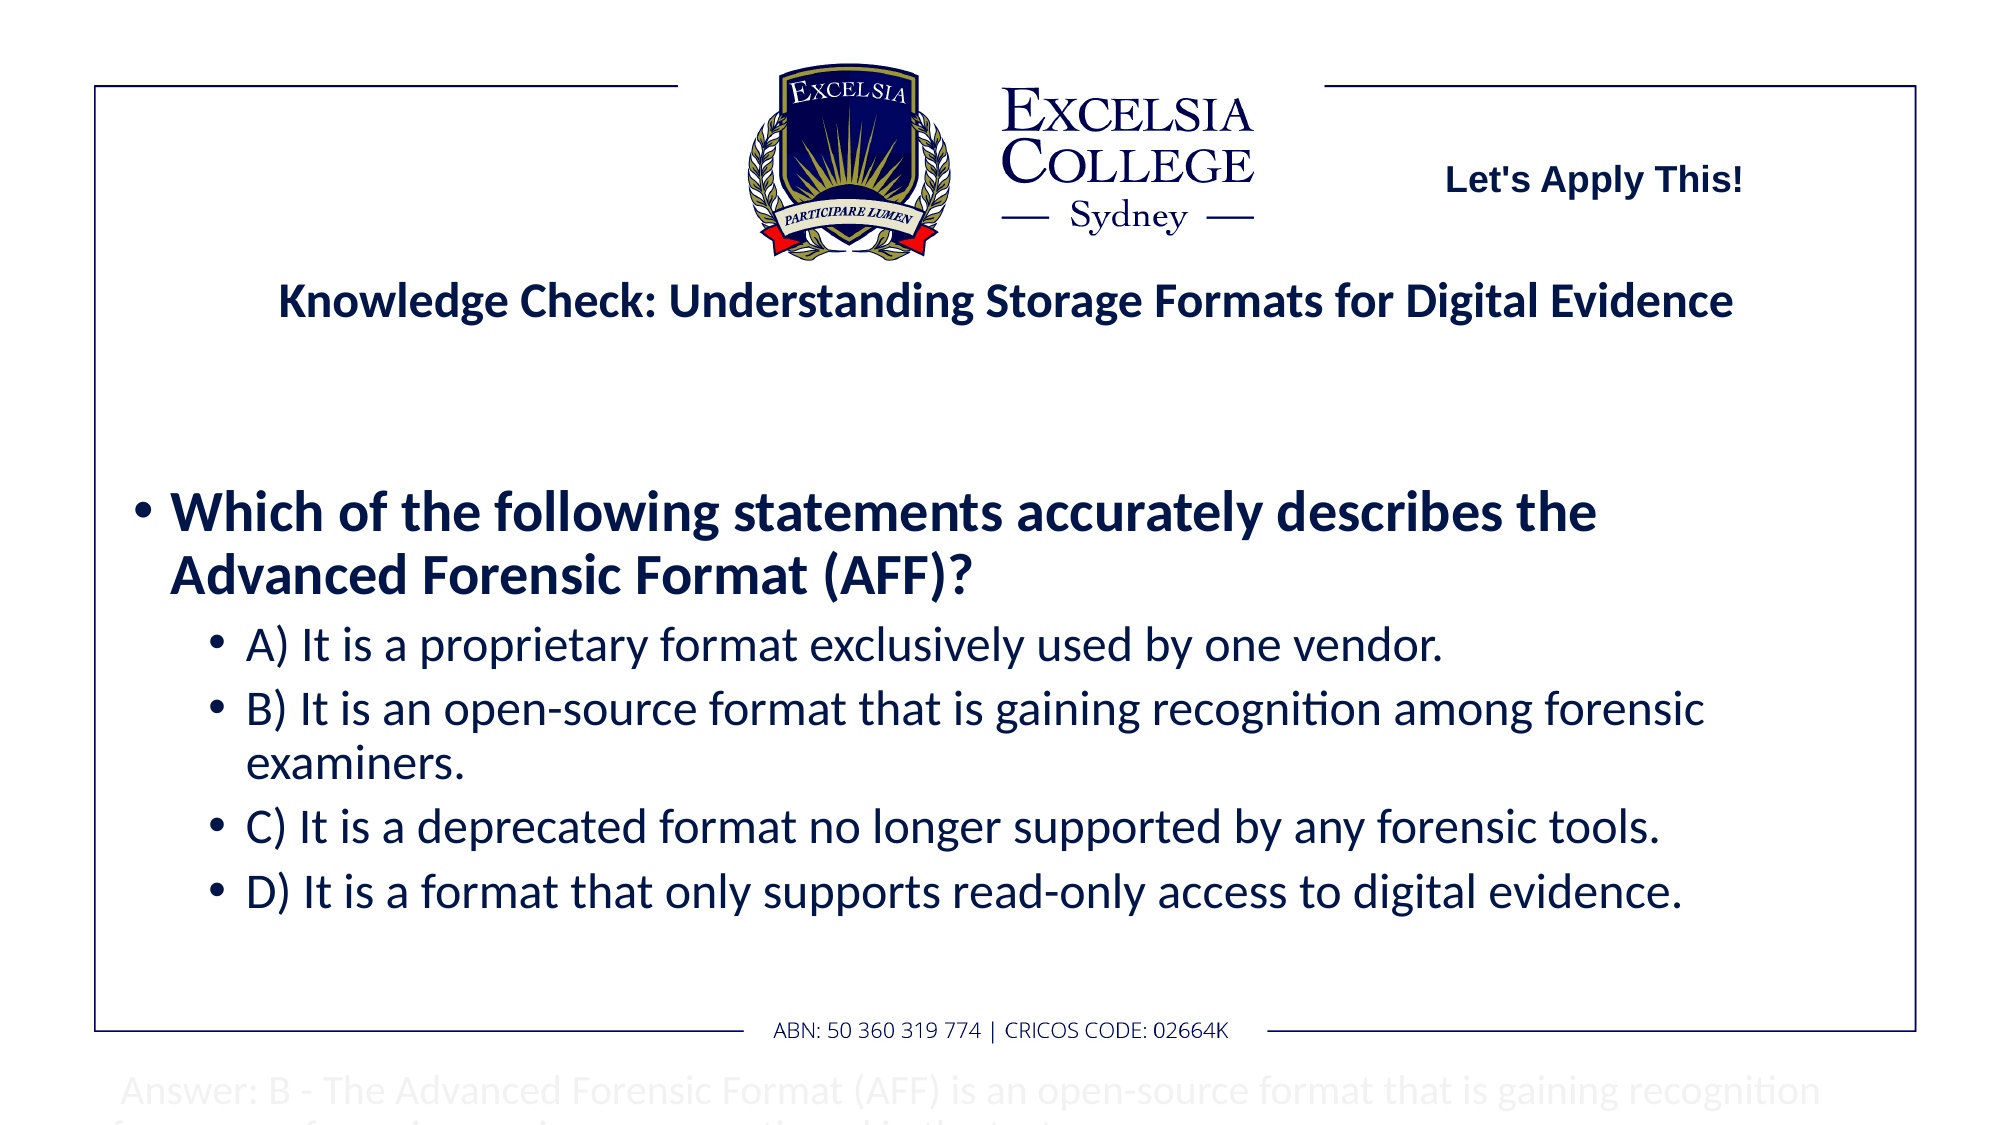

Let's Apply This!
# Knowledge Check: Understanding Storage Formats for Digital Evidence

Which of the following statements accurately describes the Advanced Forensic Format (AFF)?
A) It is a proprietary format exclusively used by one vendor.
B) It is an open-source format that is gaining recognition among forensic examiners.
C) It is a deprecated format no longer supported by any forensic tools.
D) It is a format that only supports read-only access to digital evidence.

 Answer: B - The Advanced Forensic Format (AFF) is an open-source format that is gaining recognition from some forensic examiners, as mentioned in the text.